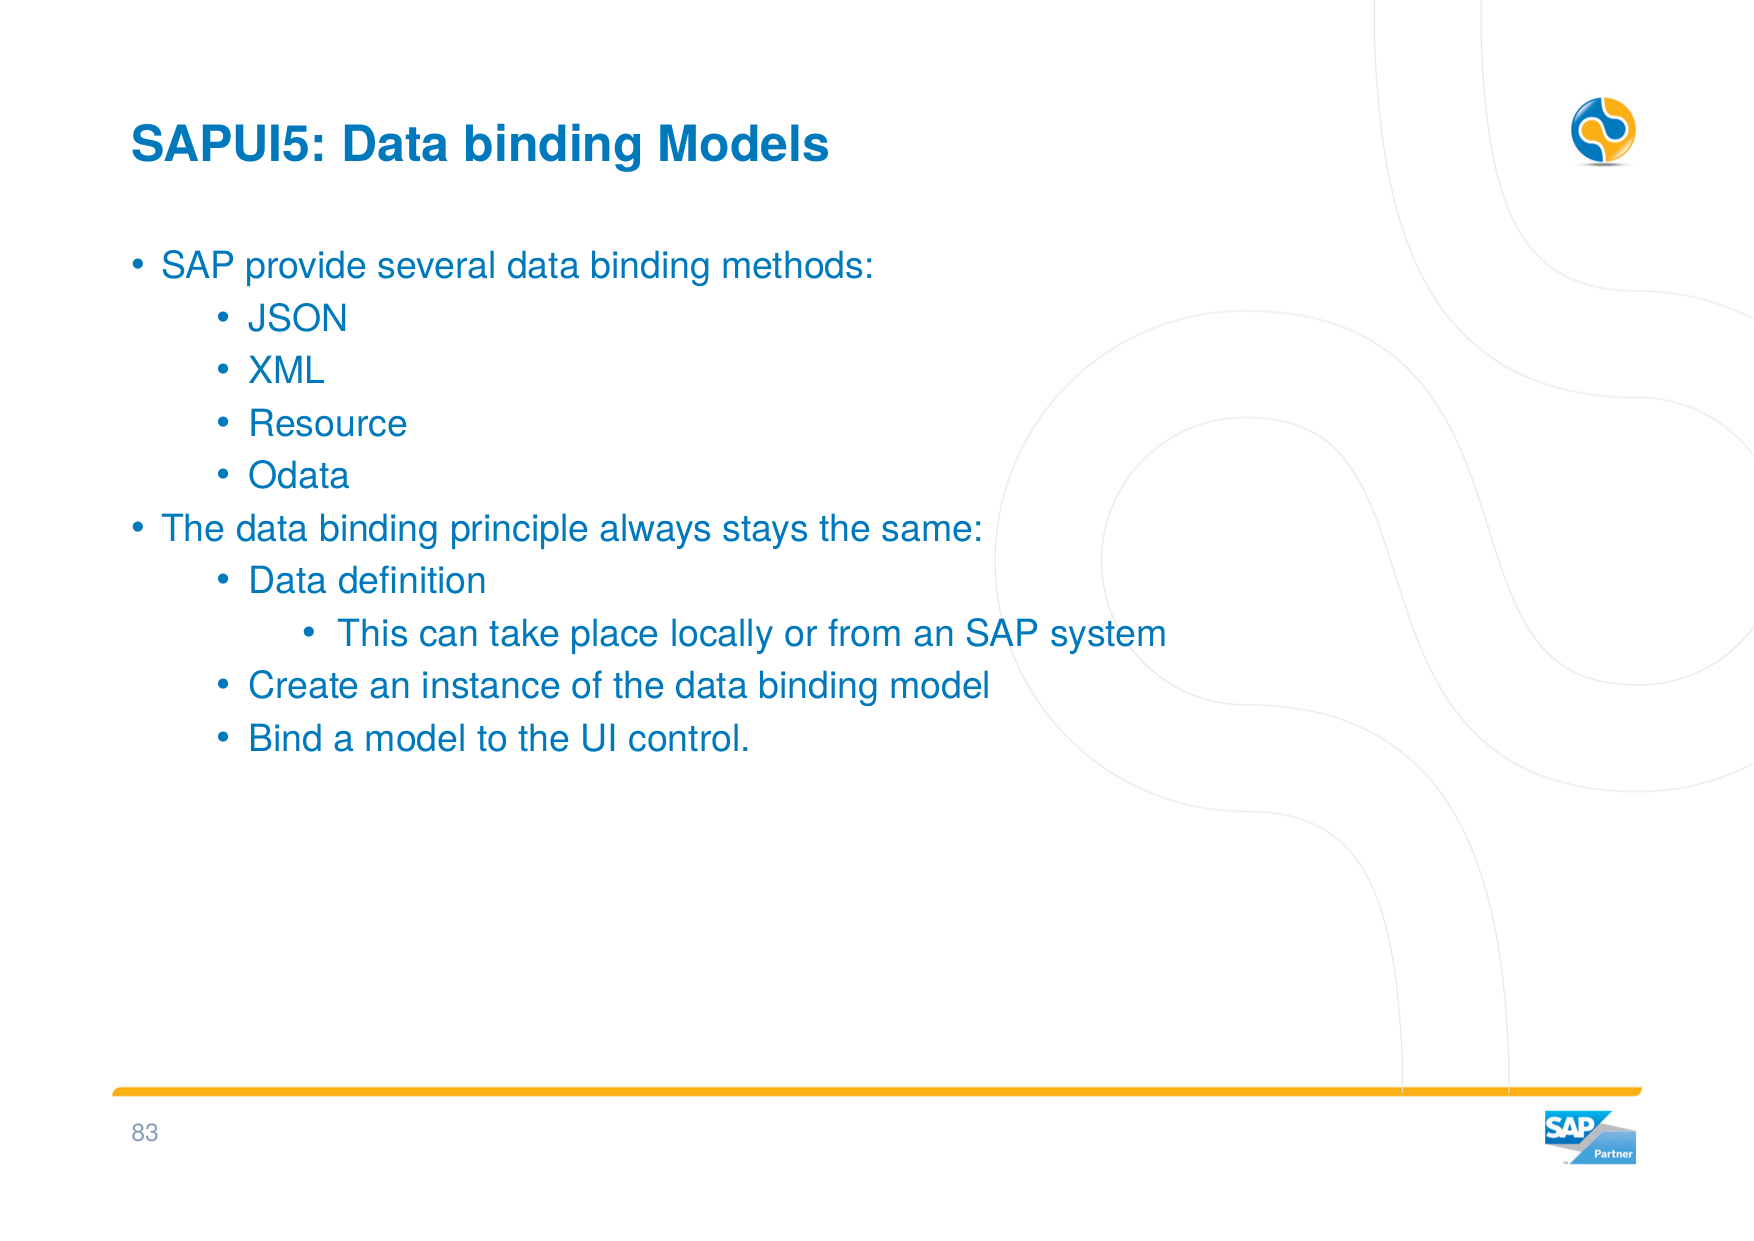

# SAPUI5: Data binding Models
SAP provide several data binding methods:
JSON
XML
Resource
Odata
The data binding principle always stays the same:
Data definition
This can take place locally or from an SAP system
Create an instance of the data binding model
Bind a model to the UI control.
83